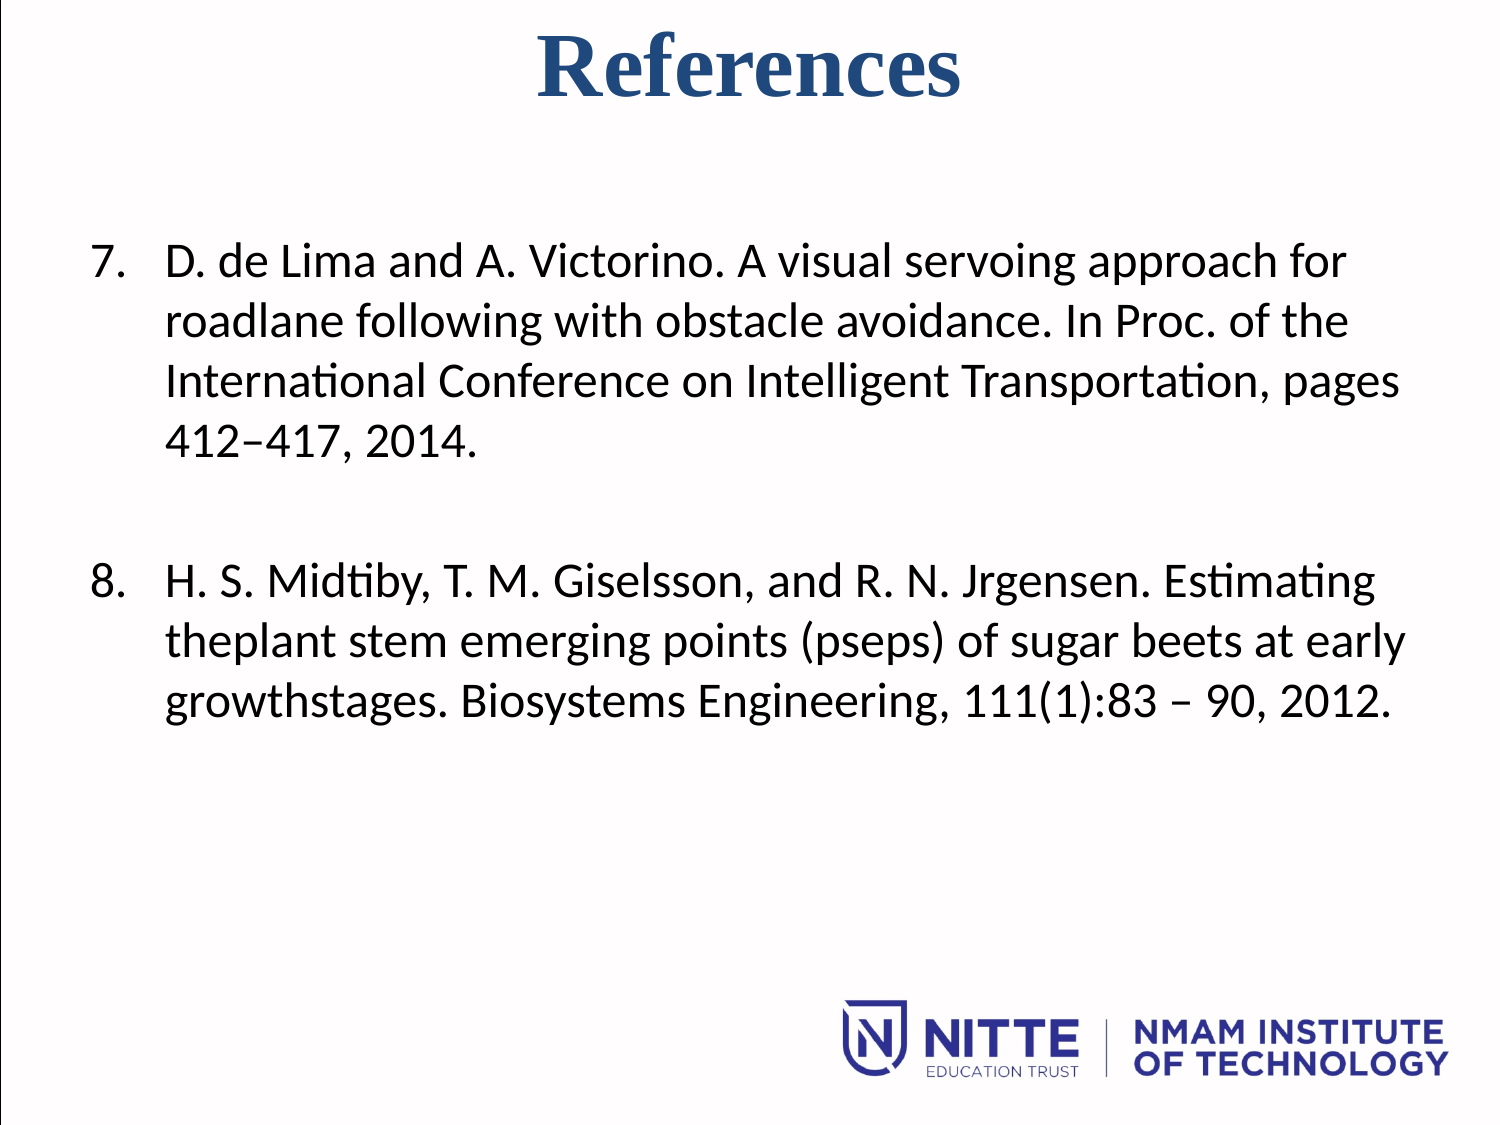

# References

D. de Lima and A. Victorino. A visual servoing approach for roadlane following with obstacle avoidance. In Proc. of the International Conference on Intelligent Transportation, pages 412–417, 2014.

H. S. Midtiby, T. M. Giselsson, and R. N. Jrgensen. Estimating theplant stem emerging points (pseps) of sugar beets at early growthstages. Biosystems Engineering, 111(1):83 – 90, 2012.